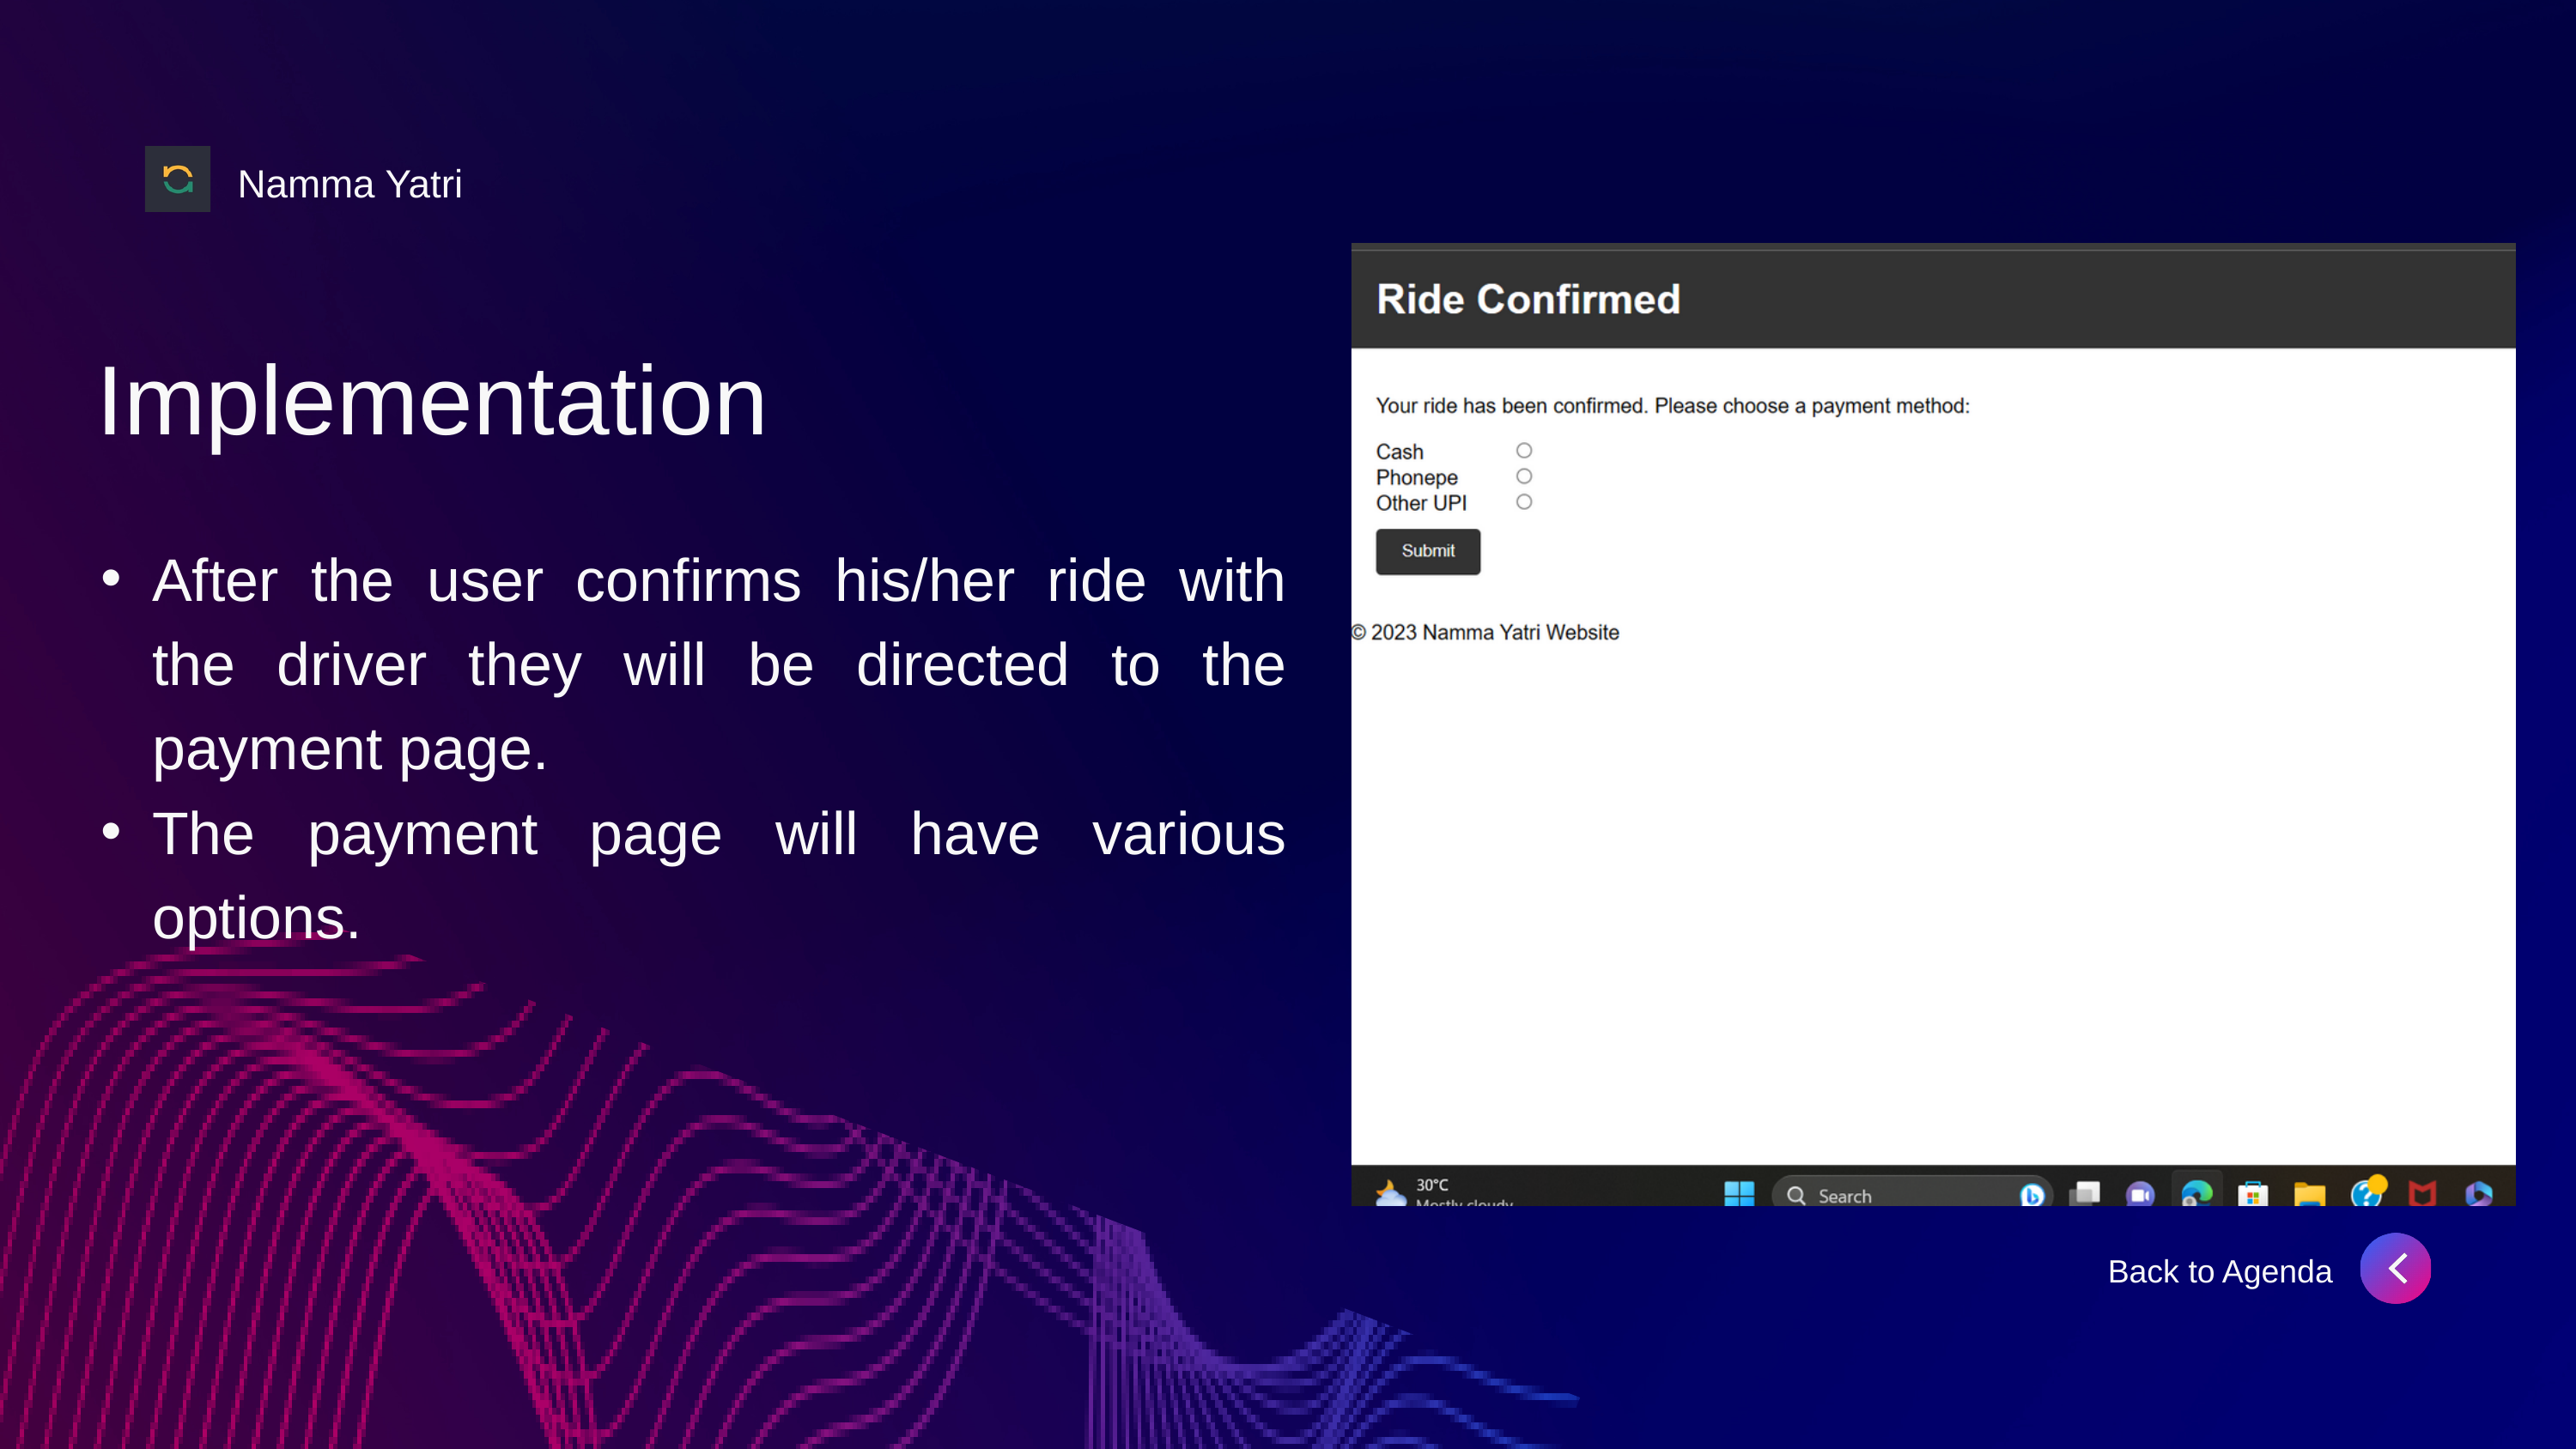

Namma Yatri

Implementation

After the user confirms his/her ride with the driver they will be directed to the payment page.
The payment page will have various options.

Back to Agenda